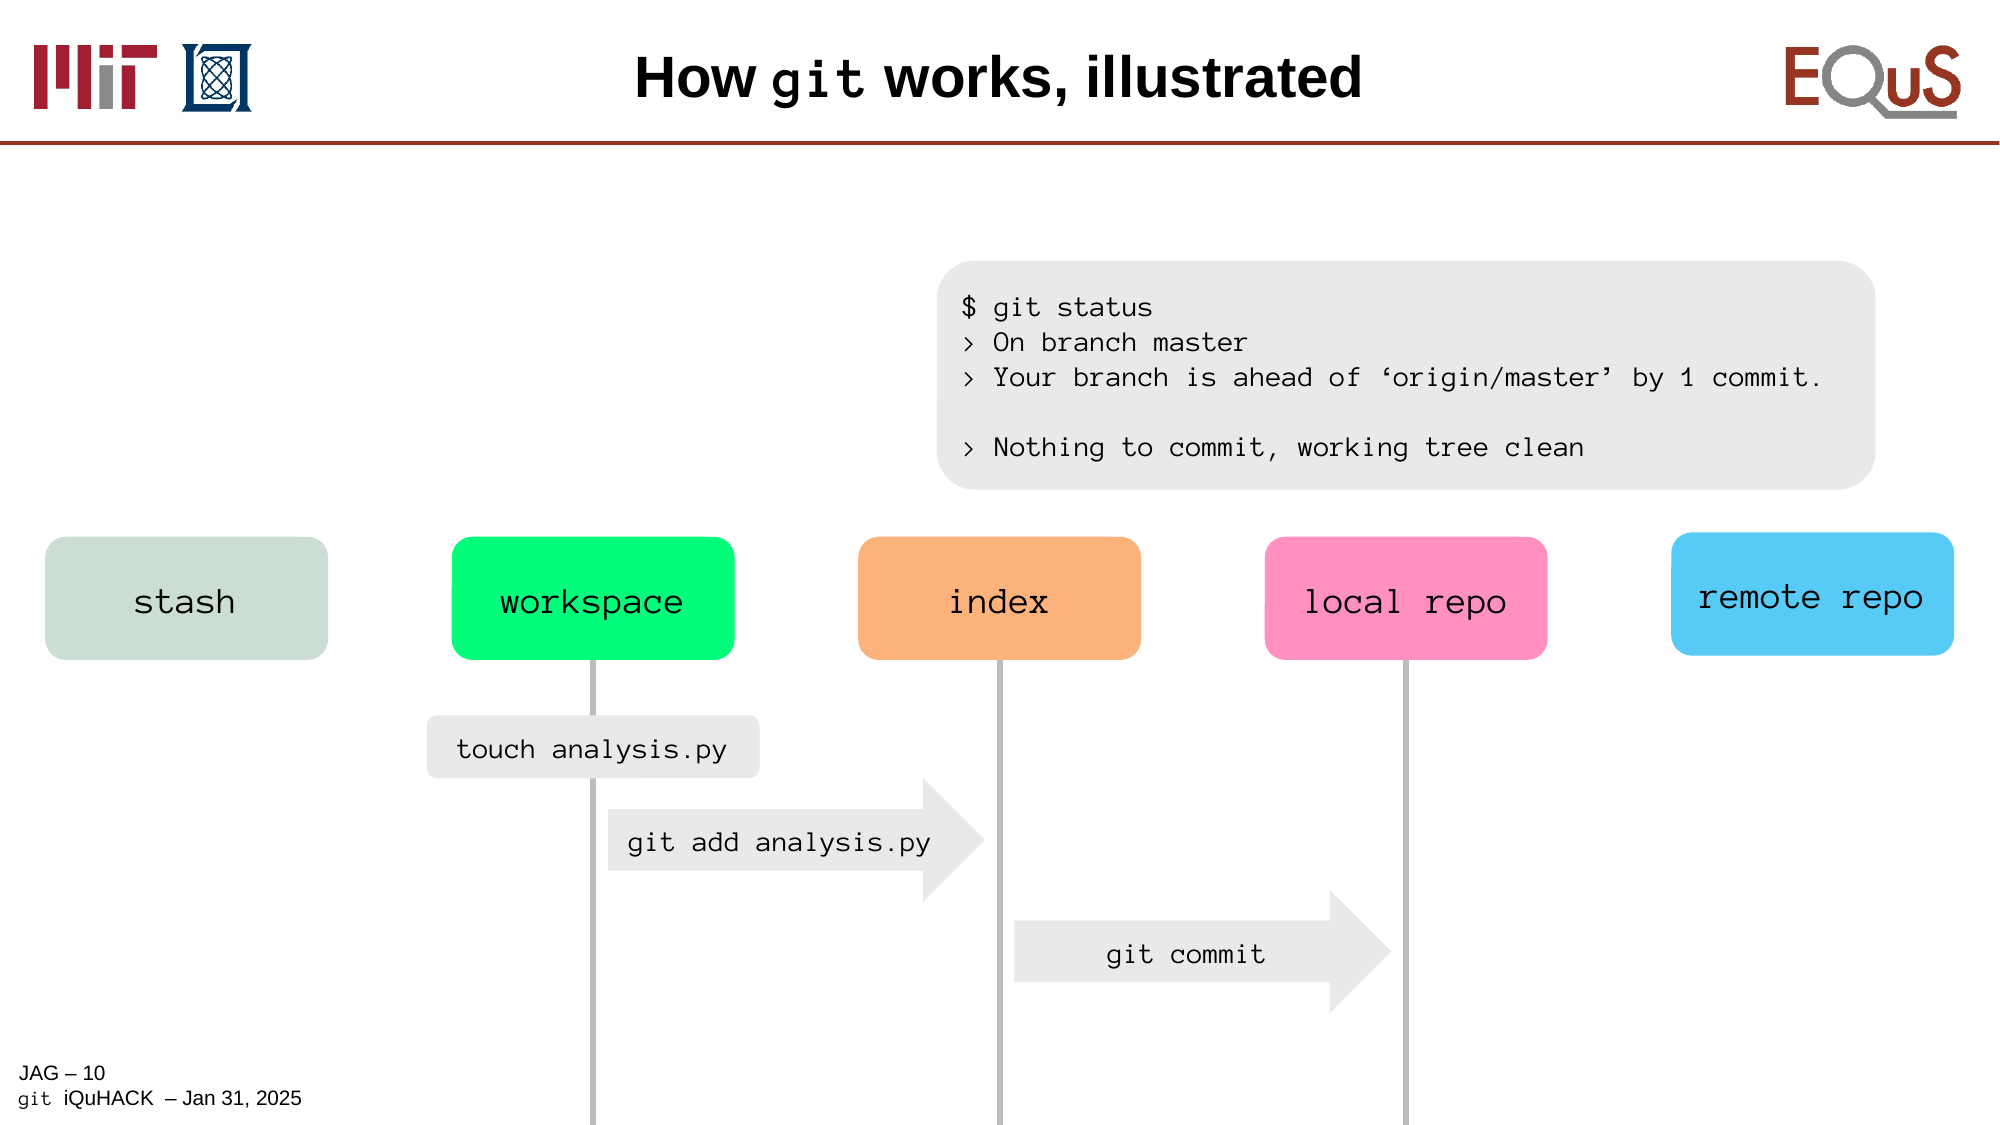

# How git works, illustrated
$ git status
> On branch master
> Your branch is ahead of ‘origin/master’ by 1 commit.

> Nothing to commit, working tree clean
remote repo
stash
workspace
index
local repo
touch analysis.py
git add analysis.py
git commit